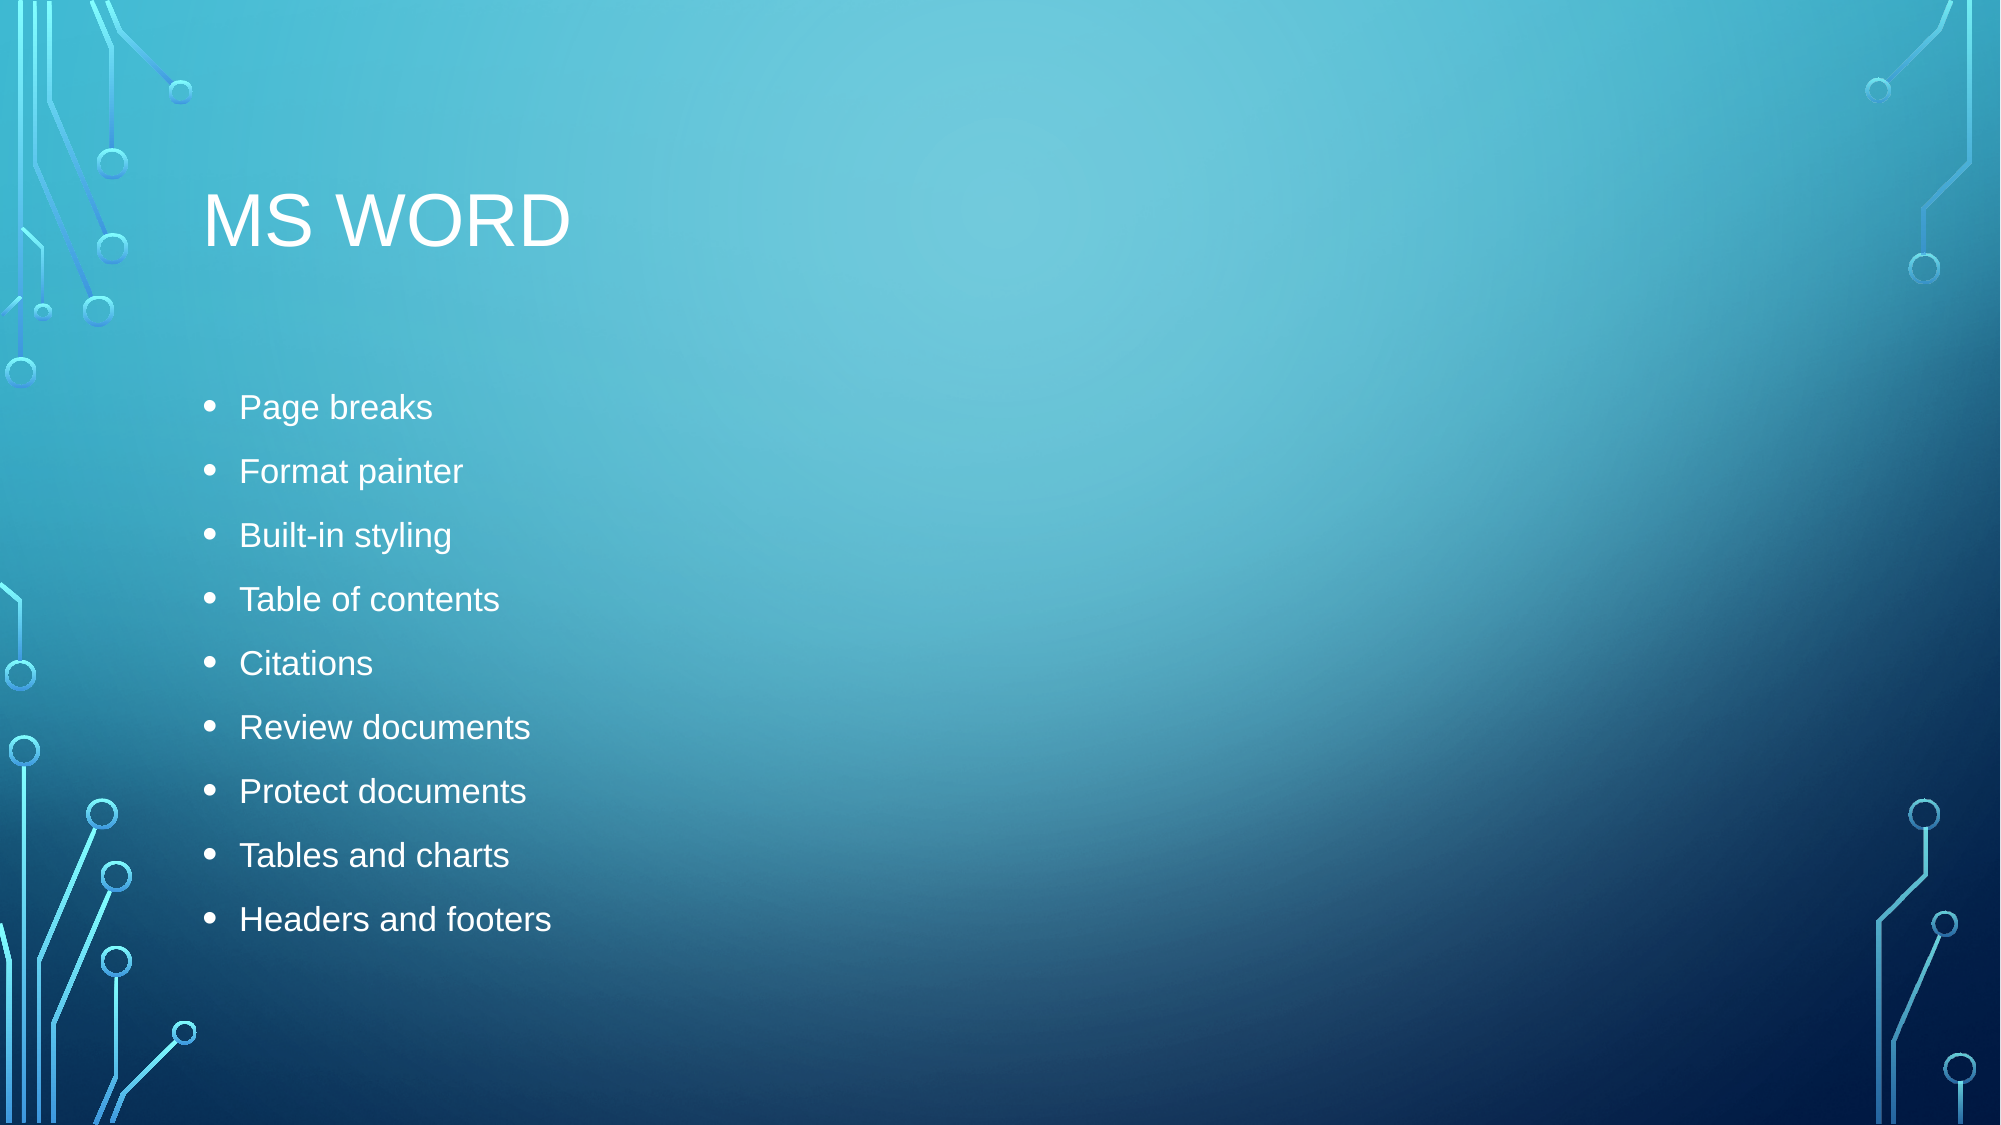

# MS Word
Page breaks
Format painter
Built-in styling
Table of contents
Citations
Review documents
Protect documents
Tables and charts
Headers and footers